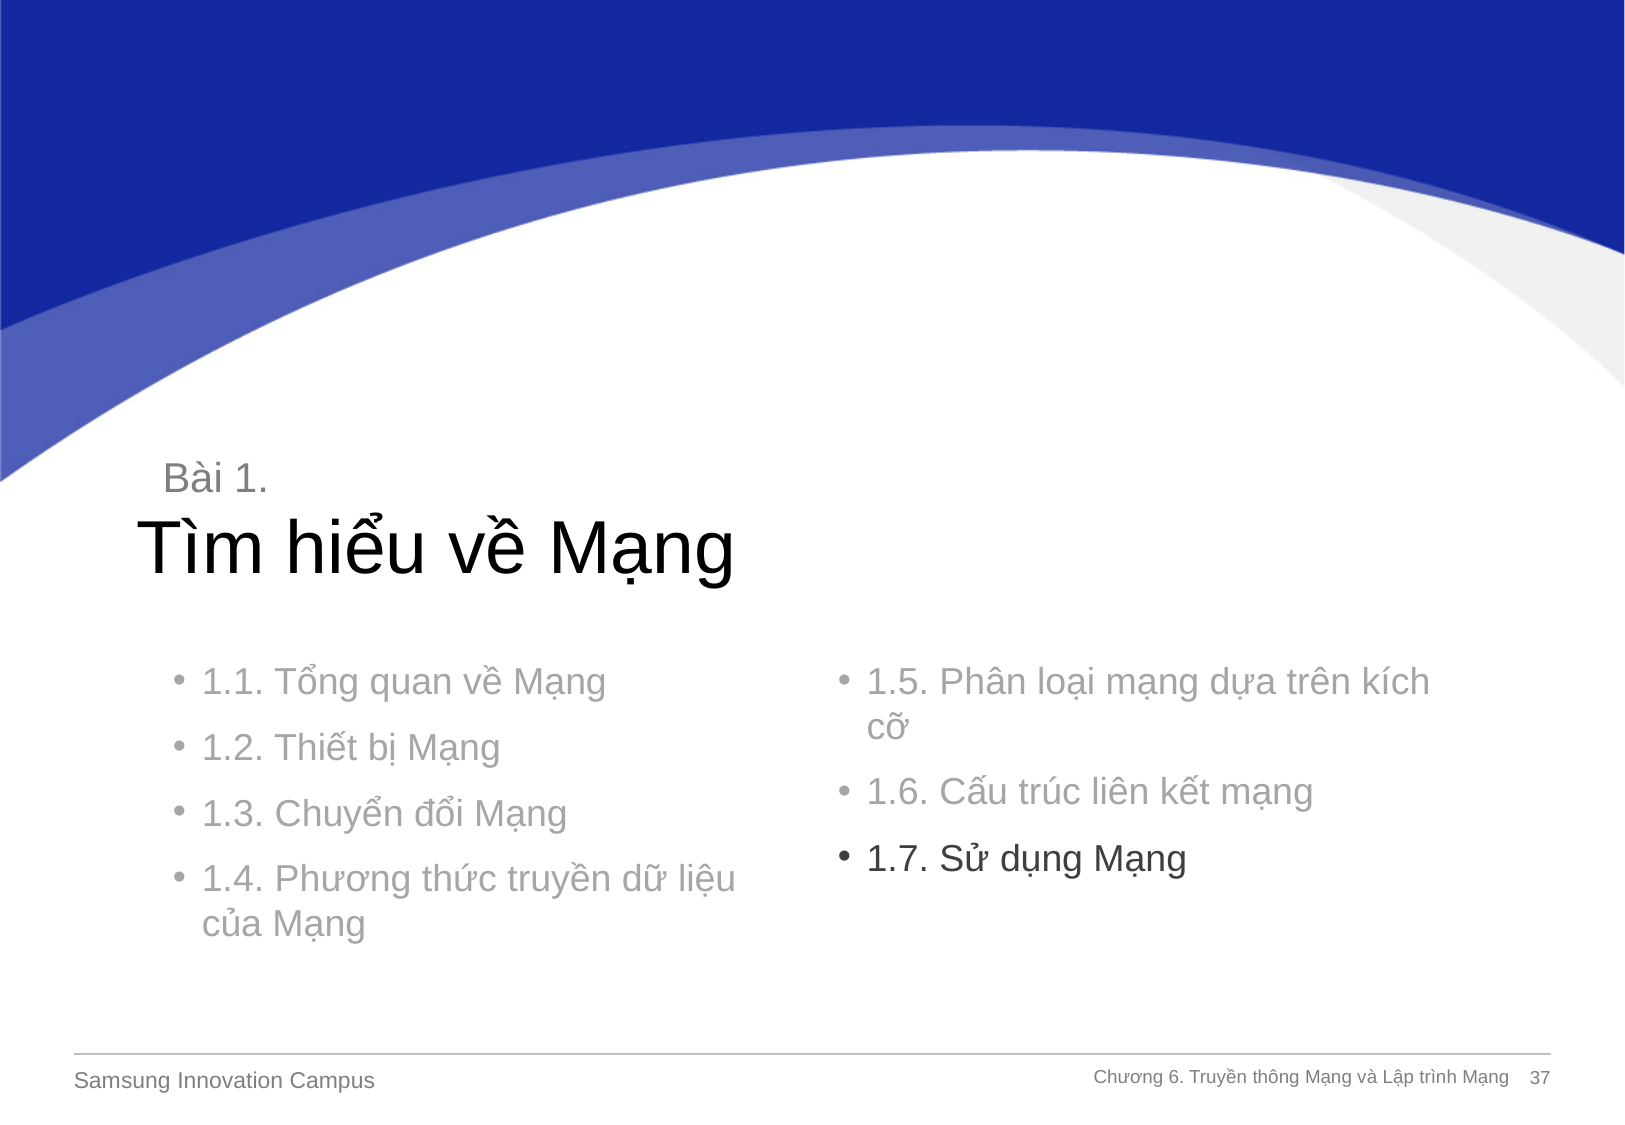

Bài 1.
Tìm hiểu về Mạng
1.1. Tổng quan về Mạng
1.2. Thiết bị Mạng
1.3. Chuyển đổi Mạng
1.4. Phương thức truyền dữ liệu của Mạng
1.5. Phân loại mạng dựa trên kích cỡ
1.6. Cấu trúc liên kết mạng
1.7. Sử dụng Mạng